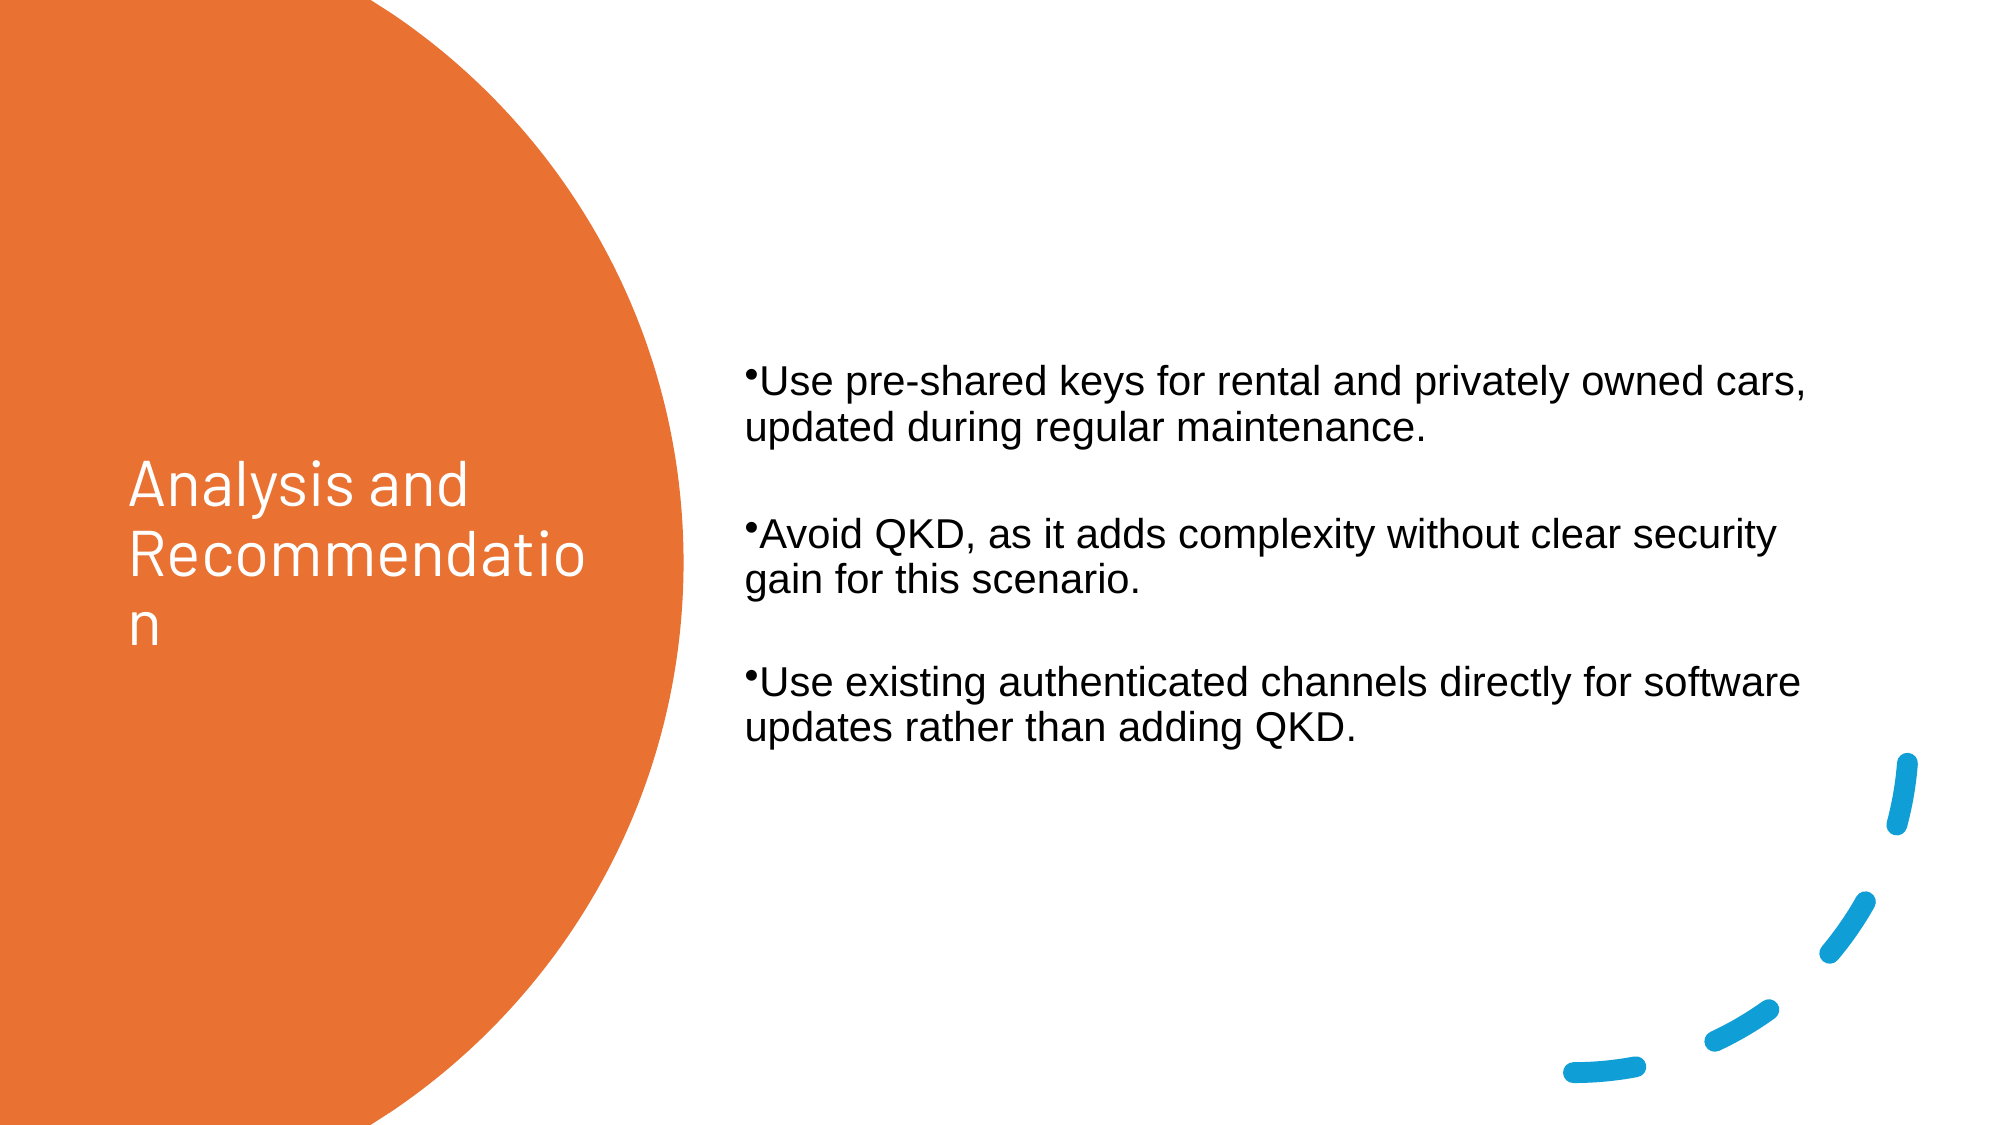

Use pre-shared keys for rental and privately owned cars, updated during regular maintenance.
Avoid QKD, as it adds complexity without clear security gain for this scenario.
Use existing authenticated channels directly for software updates rather than adding QKD.
# Analysis and Recommendation